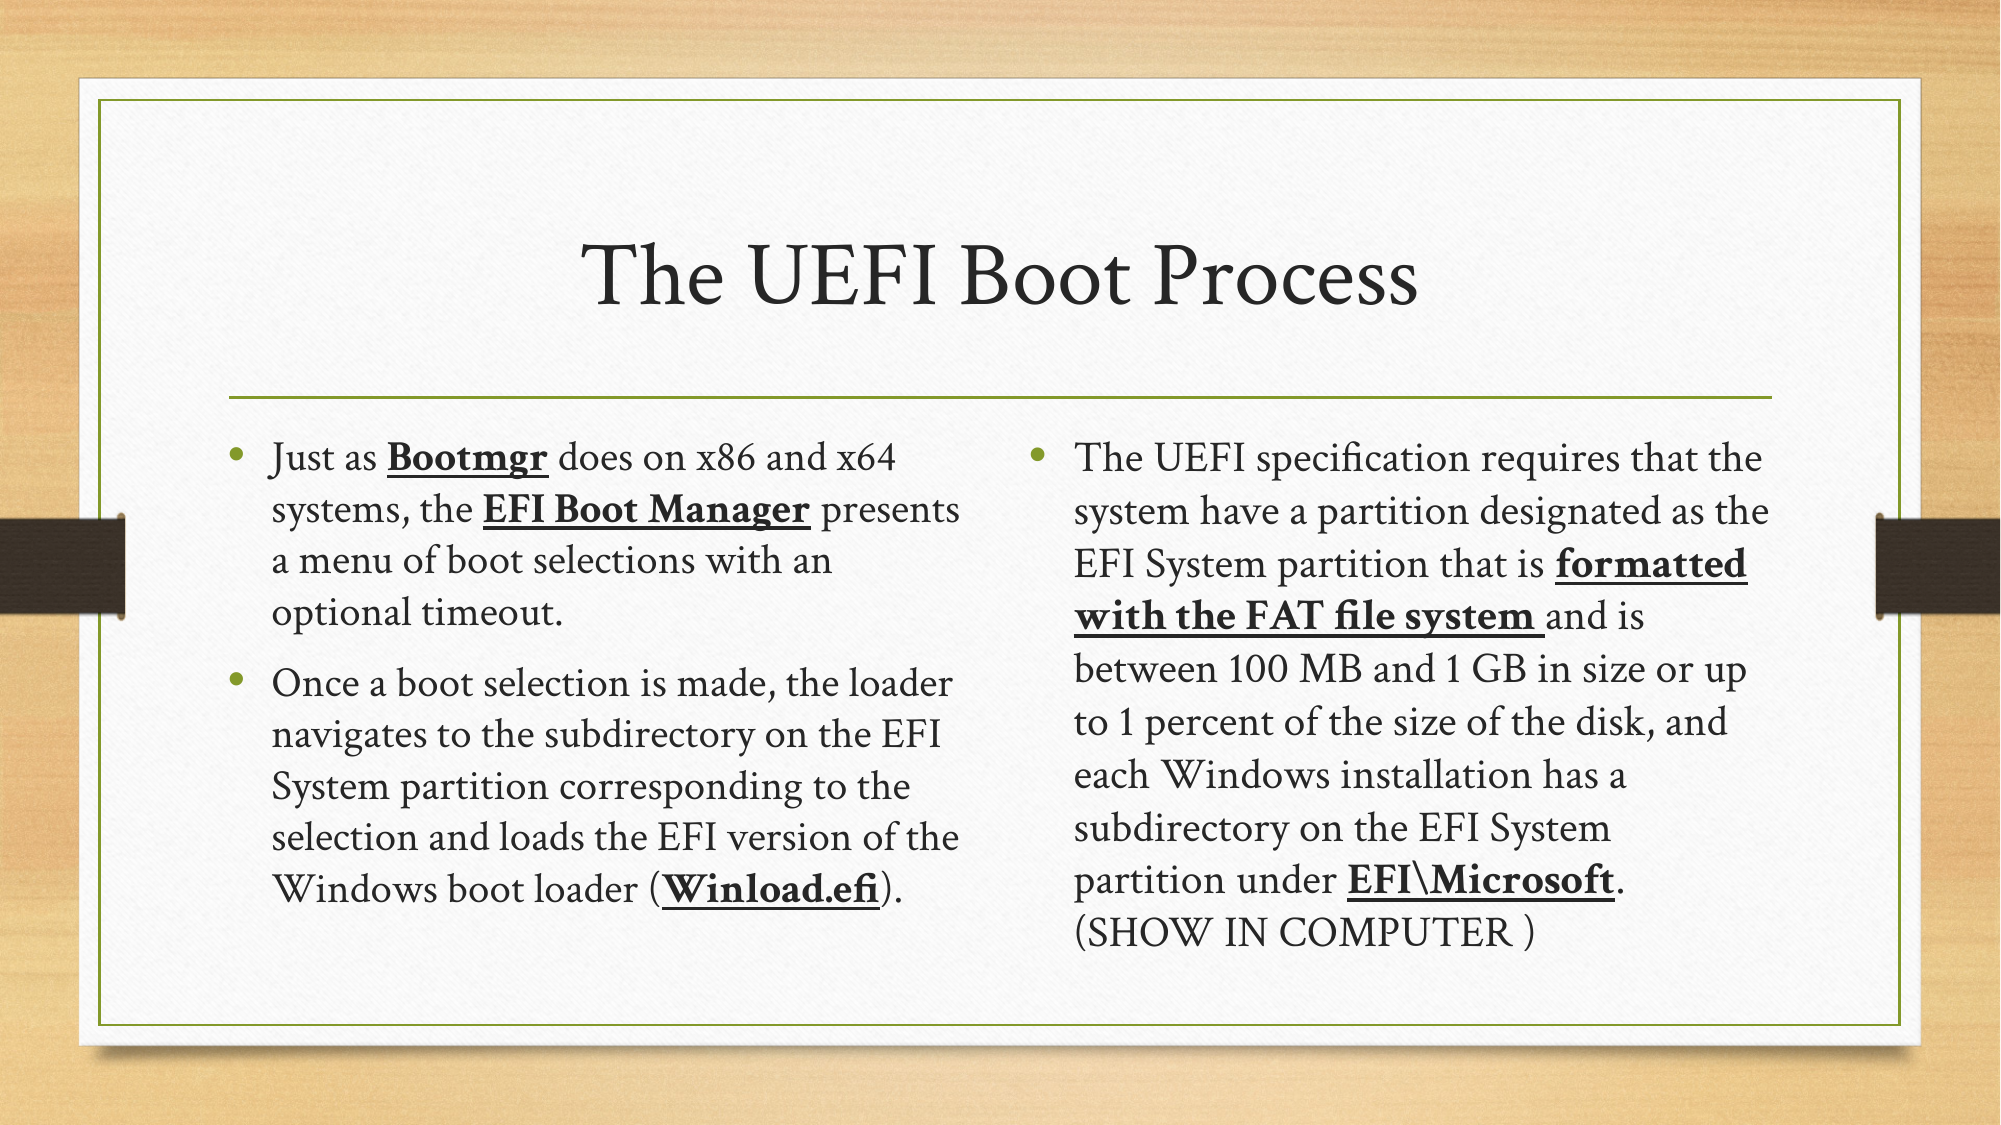

# The UEFI Boot Process
Just as Bootmgr does on x86 and x64 systems, the EFI Boot Manager presents a menu of boot selections with an optional timeout.
Once a boot selection is made, the loader navigates to the subdirectory on the EFI System partition corresponding to the selection and loads the EFI version of the Windows boot loader (Winload.efi).
The UEFI specification requires that the system have a partition designated as the EFI System partition that is formatted with the FAT file system and is between 100 MB and 1 GB in size or up to 1 percent of the size of the disk, and each Windows installation has a subdirectory on the EFI System partition under EFI\Microsoft.    (SHOW IN COMPUTER )